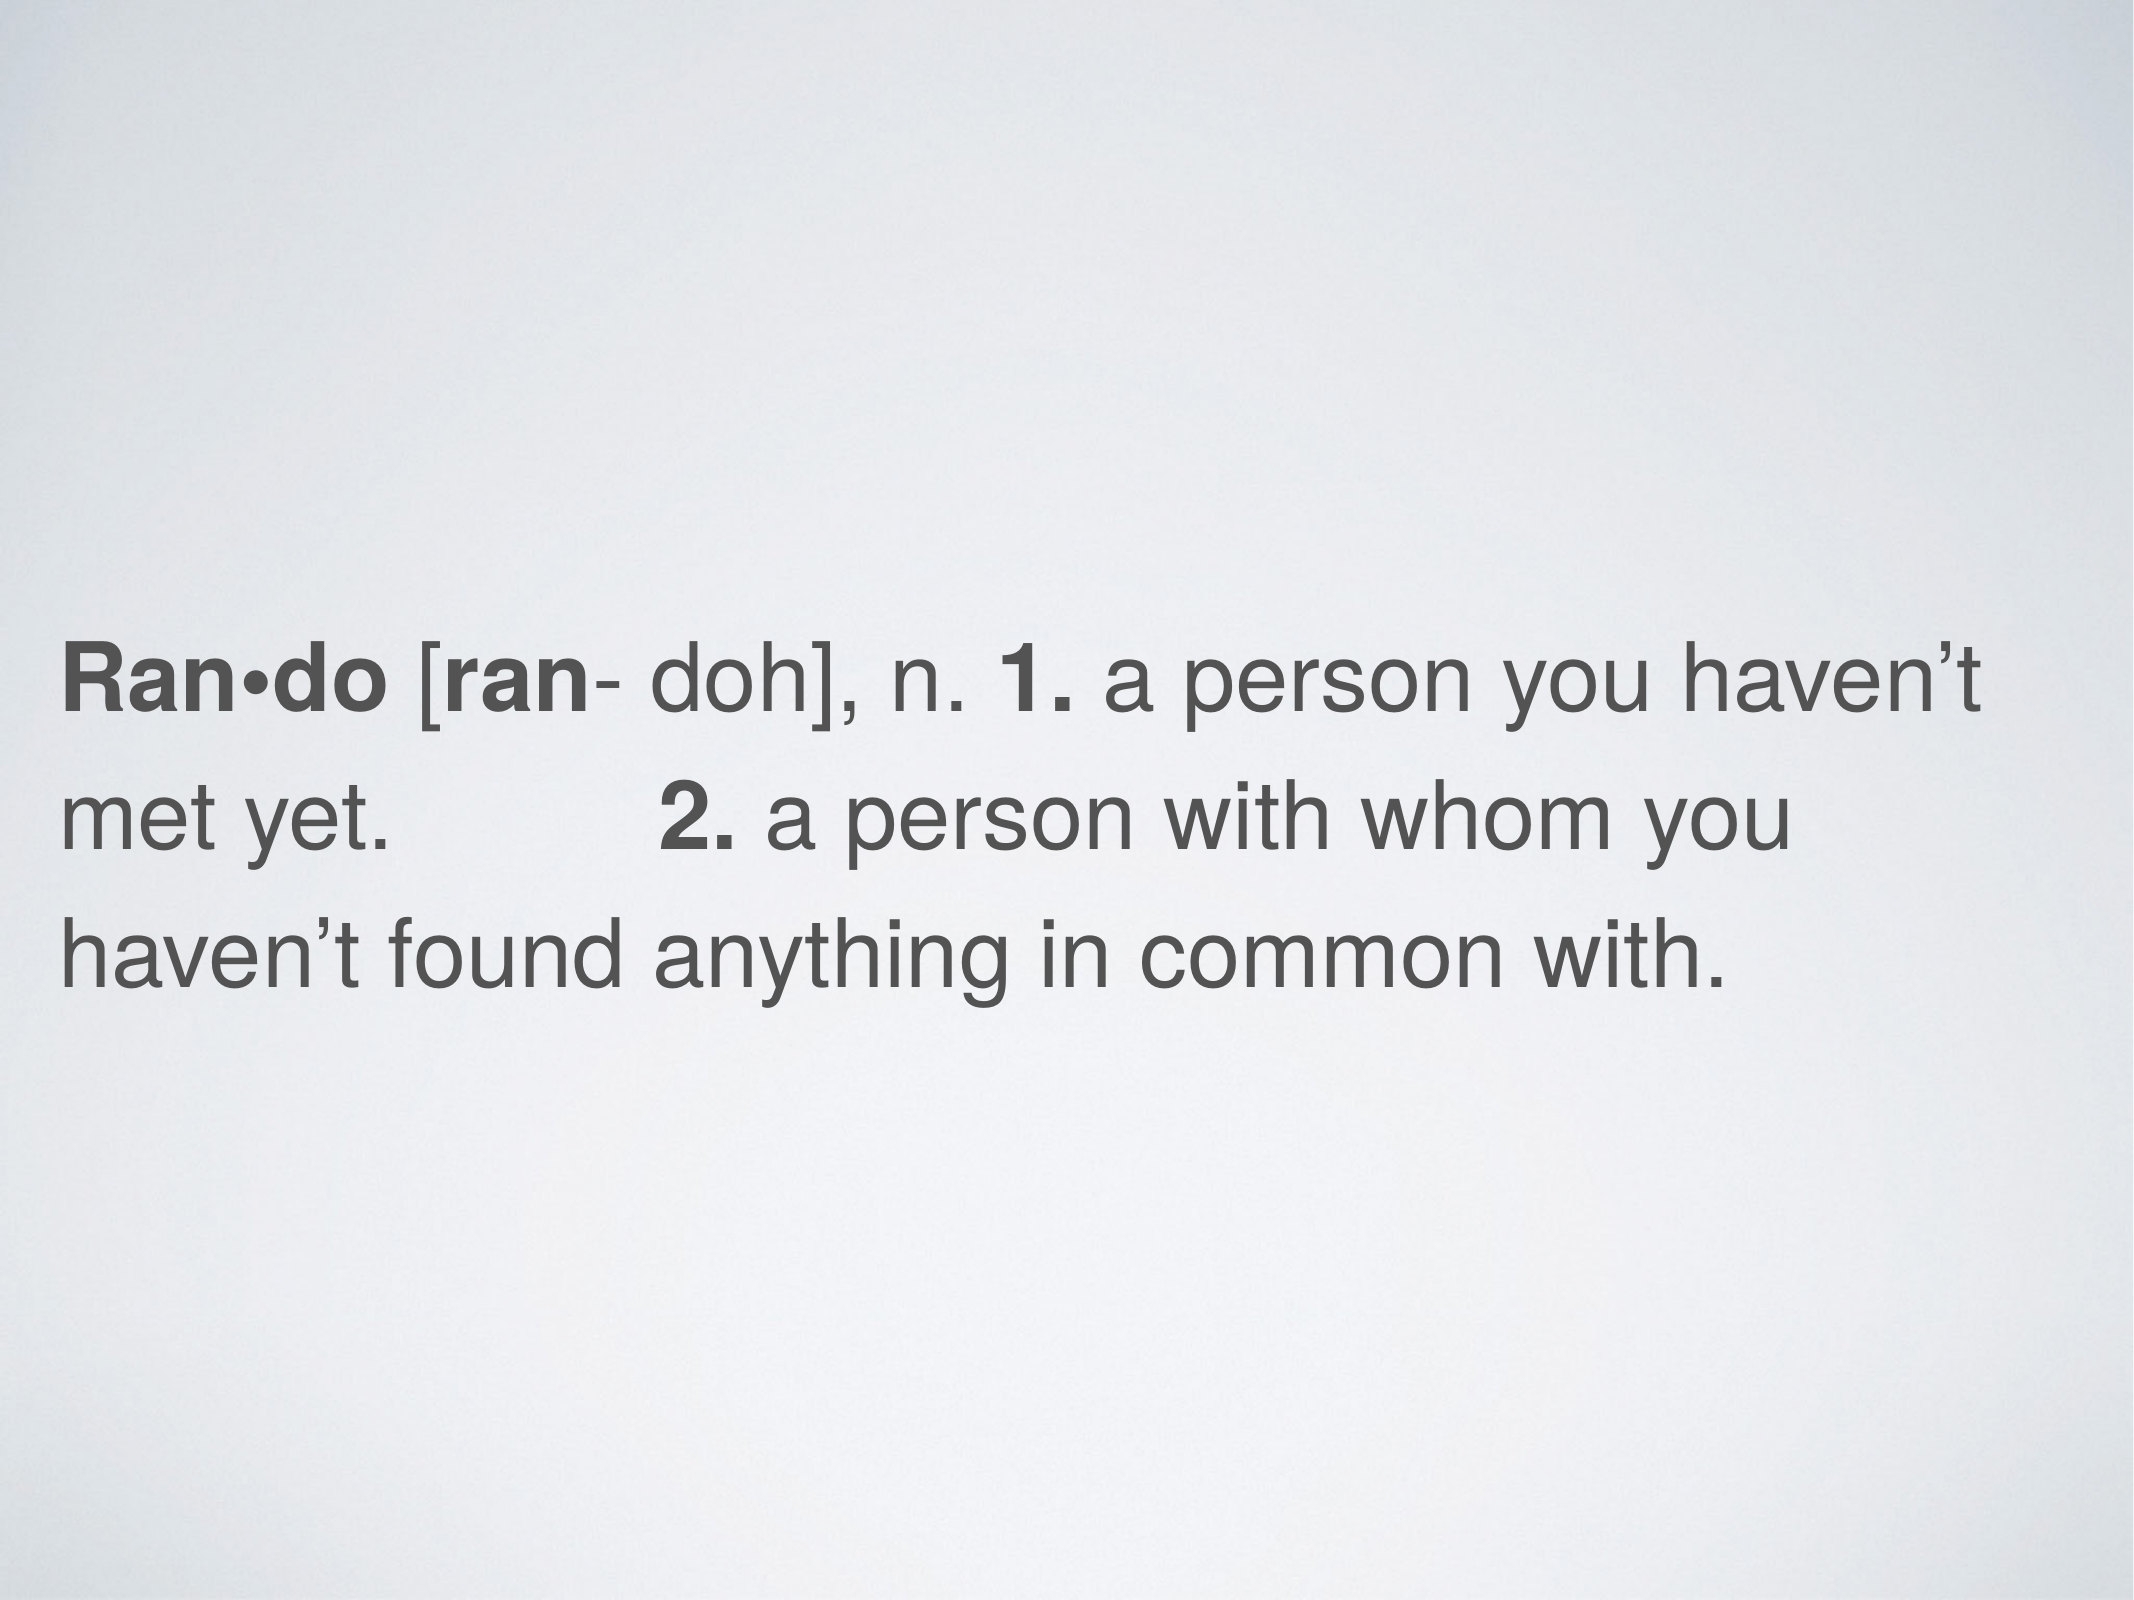

Ran•do [ran- doh], n. 1. a person you haven’t met yet. 		2. a person with whom you haven’t found anything in common with.